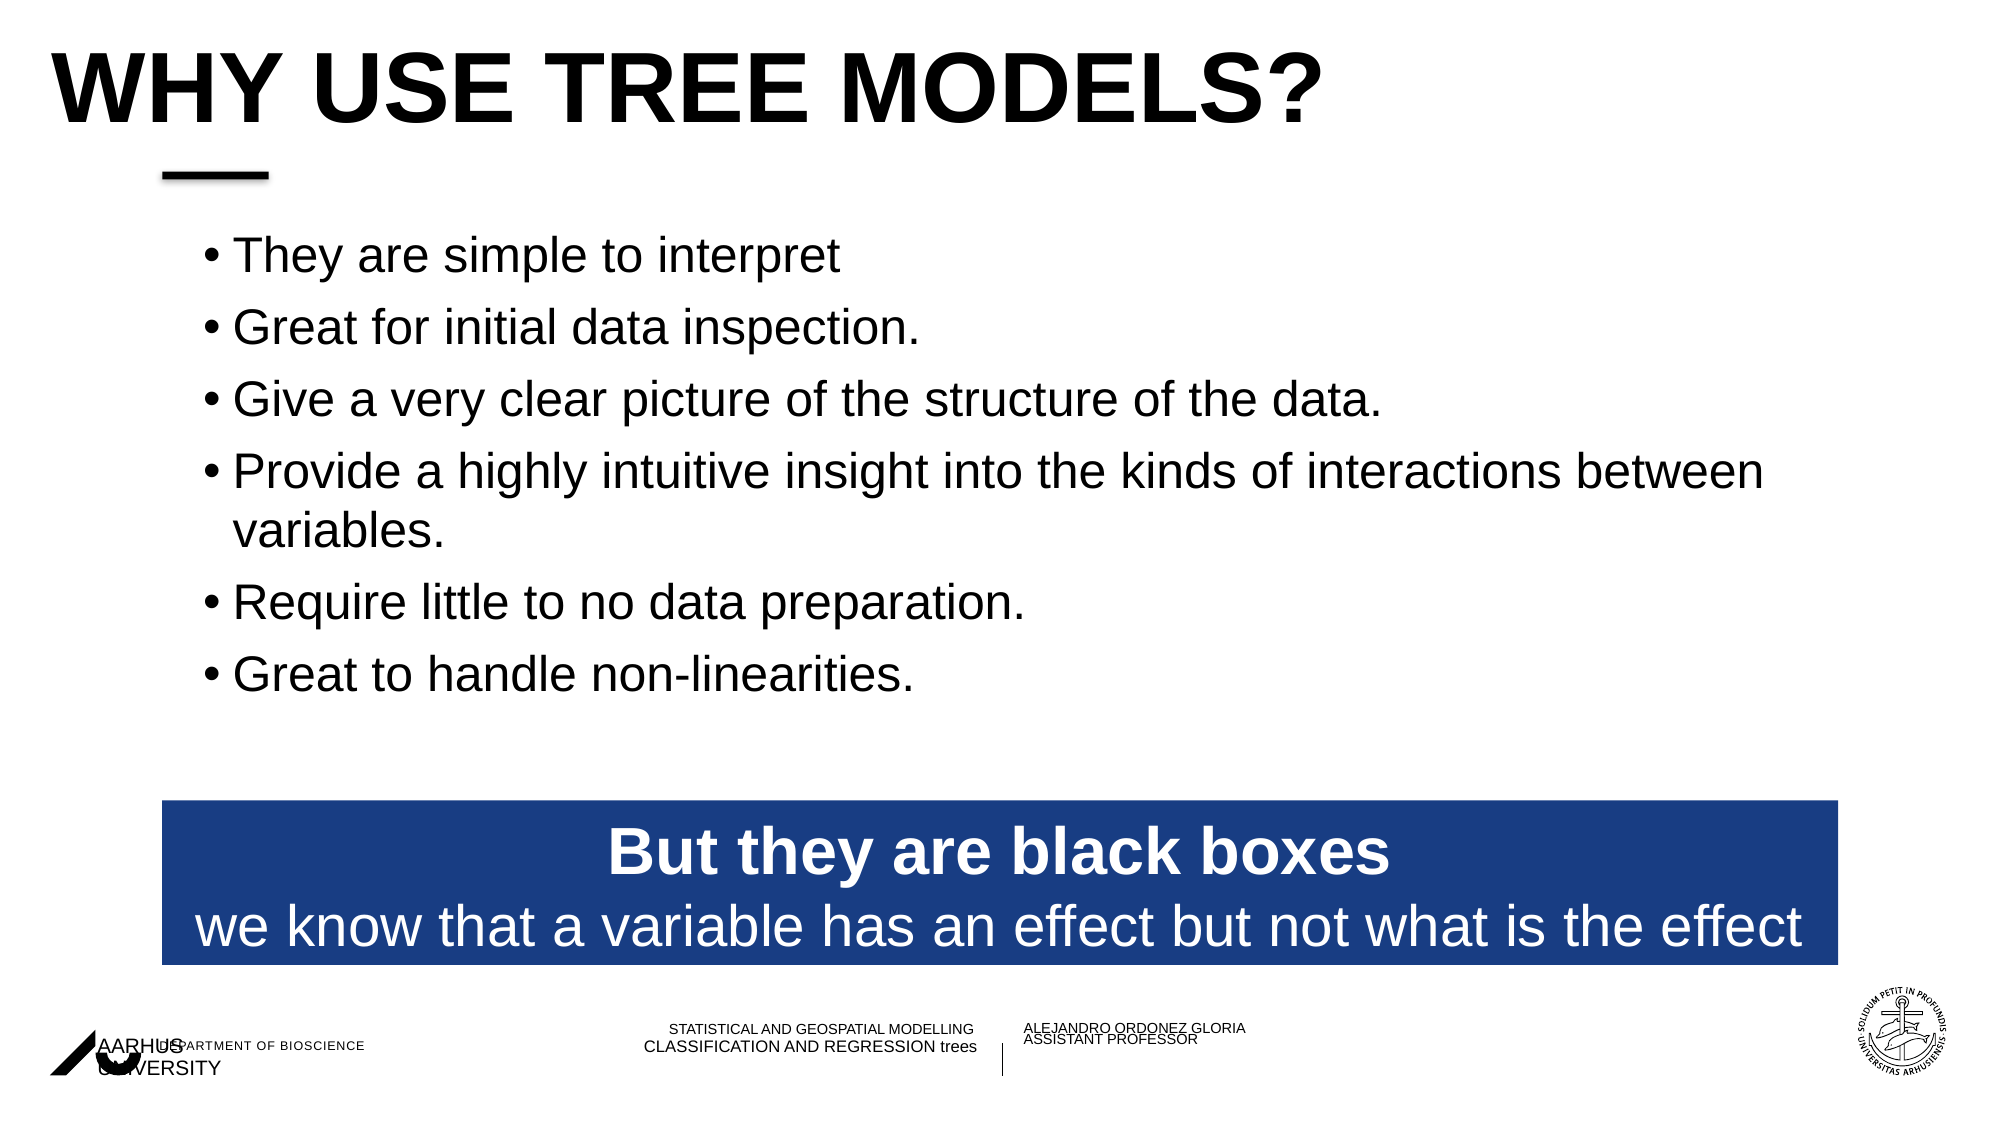

# WHY USE TREE MODELS?
They are simple to interpret
Great for initial data inspection.
Give a very clear picture of the structure of the data.
Provide a highly intuitive insight into the kinds of interactions between variables.
Require little to no data preparation.
Great to handle non-linearities.
But they are black boxes
we know that a variable has an effect but not what is the effect
08/11/202227/08/2018